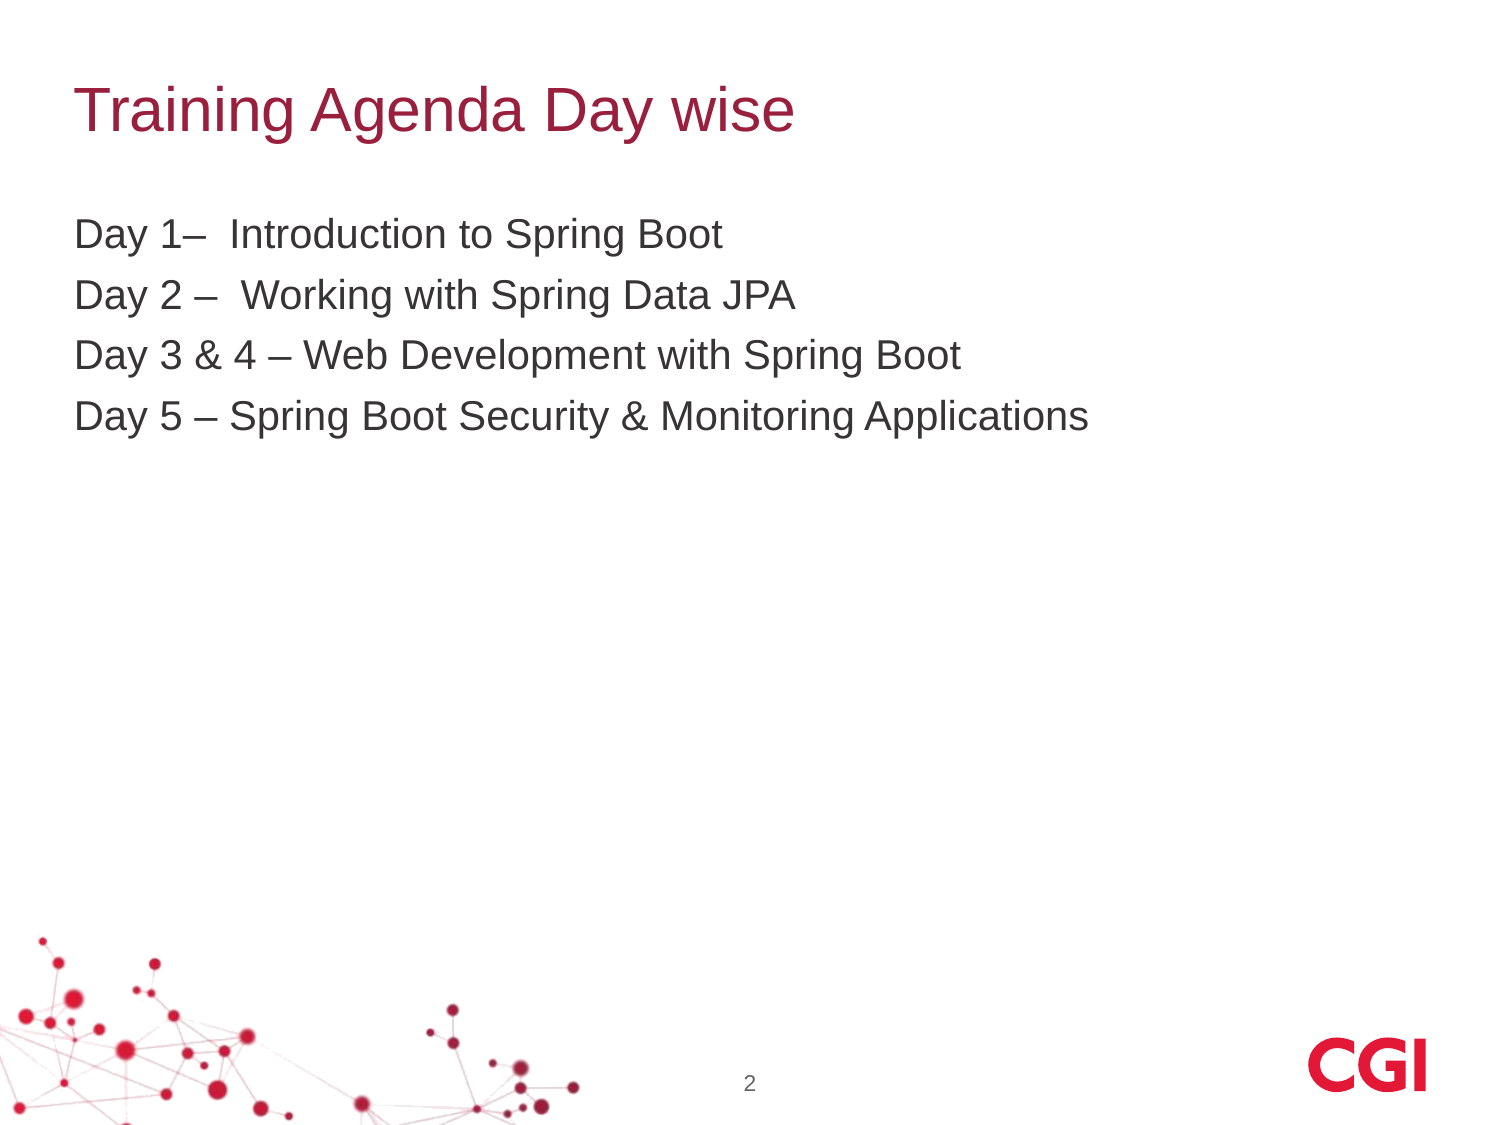

# Training Agenda Day wise
Day 1–  Introduction to Spring Boot
Day 2 –  Working with Spring Data JPA
Day 3 & 4 – Web Development with Spring Boot
Day 5 – Spring Boot Security & Monitoring Applications
2